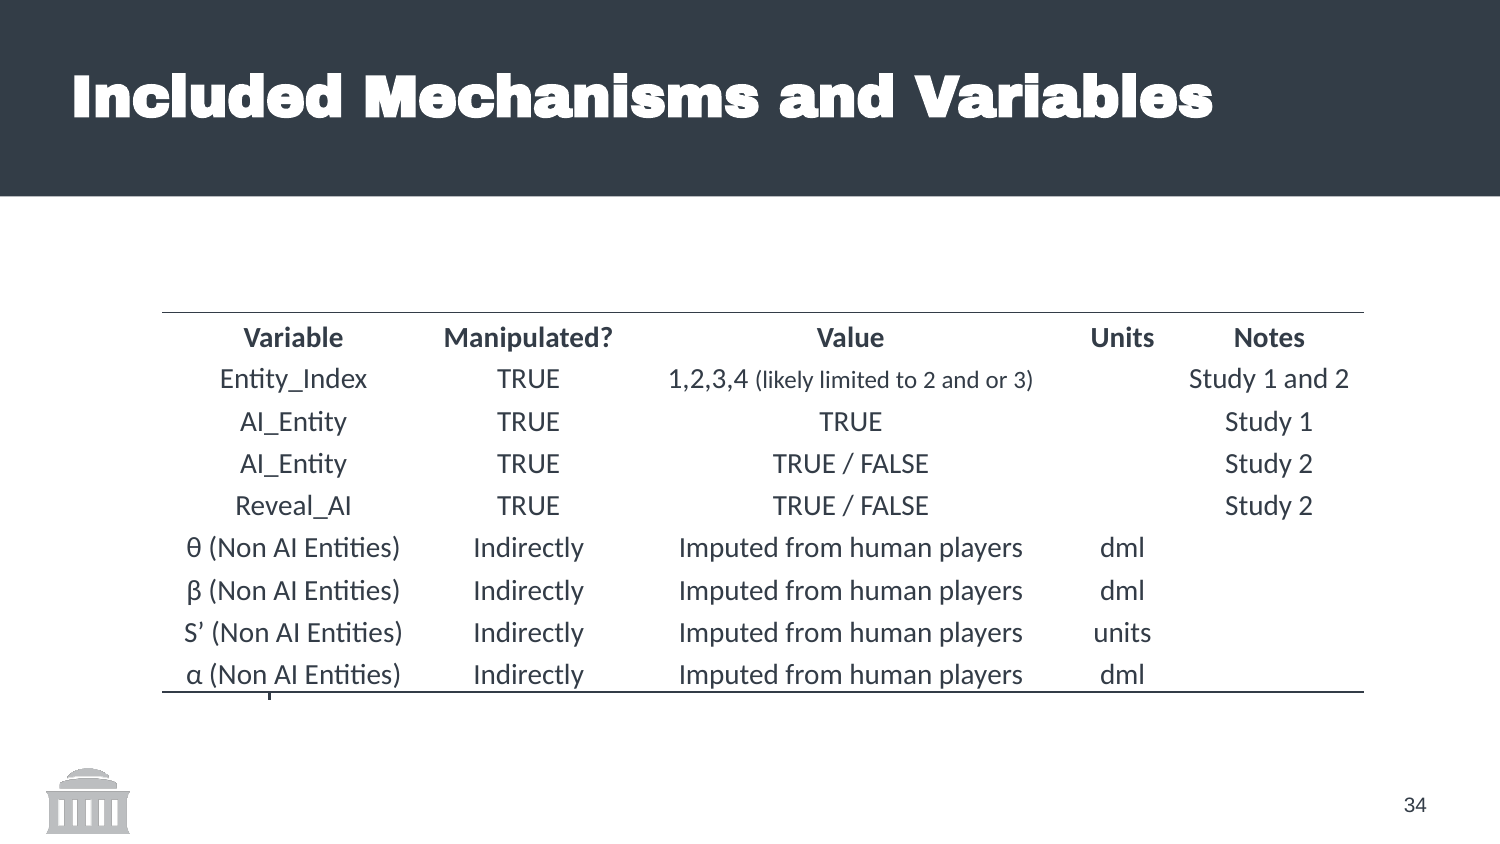

# Included Mechanisms and Variables
| Variable | Manipulated? | Value | Units | Notes |
| --- | --- | --- | --- | --- |
| Entity\_Index | TRUE | 1,2,3,4 (likely limited to 2 and or 3) |  | Study 1 and 2 |
| AI\_Entity | TRUE | TRUE |  | Study 1 |
| AI\_Entity | TRUE | TRUE / FALSE |  | Study 2 |
| Reveal\_AI | TRUE | TRUE / FALSE |  | Study 2 |
| θ (Non AI Entities) | Indirectly | Imputed from human players | dml |  |
| β (Non AI Entities) | Indirectly | Imputed from human players | dml |  |
| S’ (Non AI Entities) | Indirectly | Imputed from human players | units |  |
| α (Non AI Entities) | Indirectly | Imputed from human players | dml |  |
34